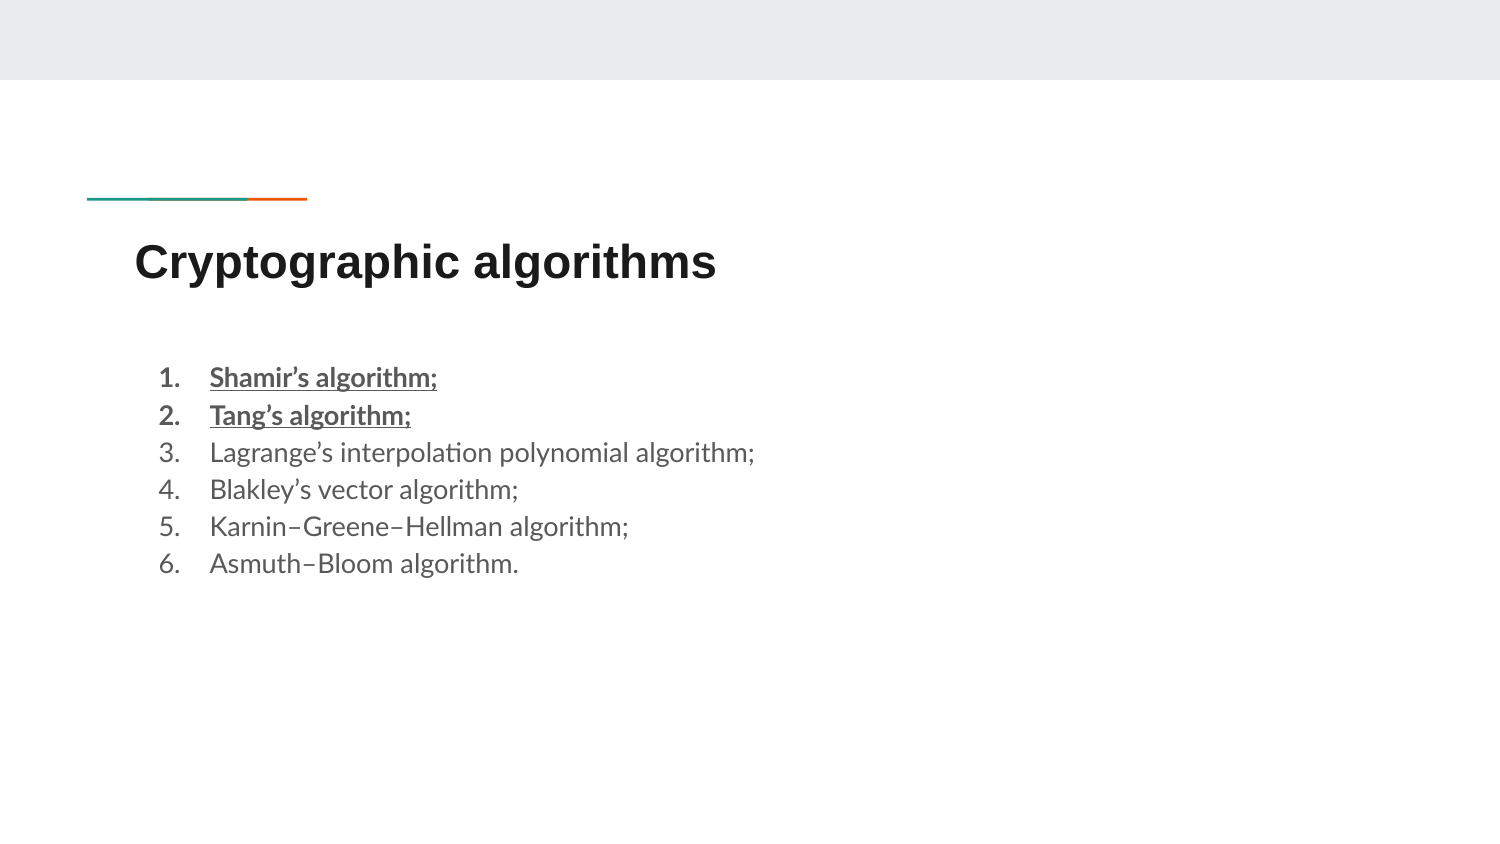

# Cryptographic algorithms
Shamir’s algorithm;
Tang’s algorithm;
Lagrange’s interpolation polynomial algorithm;
Blakley’s vector algorithm;
Karnin–Greene–Hellman algorithm;
Asmuth–Bloom algorithm.